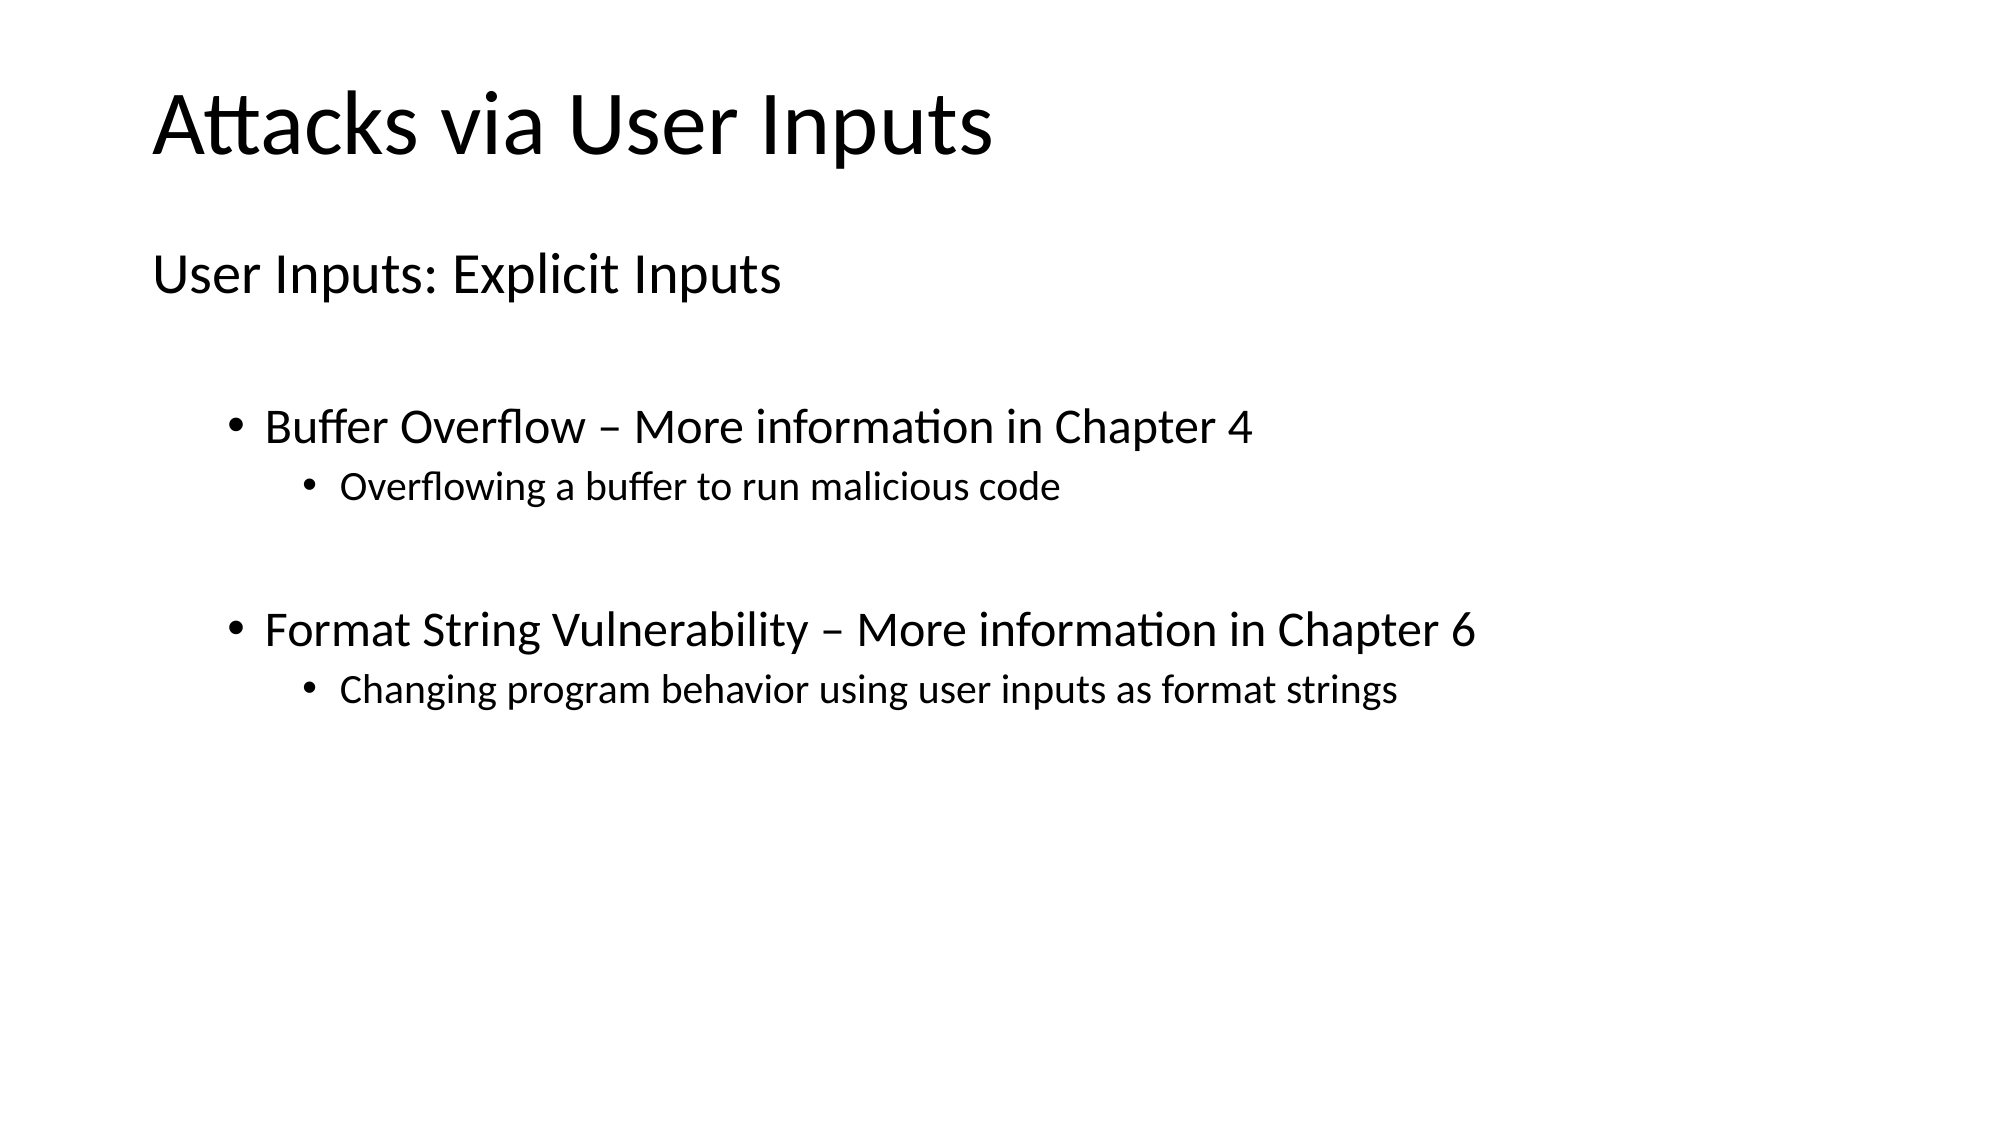

# Attacks via User Inputs
User Inputs: Explicit Inputs

Buffer Overflow – More information in Chapter 4
Overflowing a buffer to run malicious code

Format String Vulnerability – More information in Chapter 6
Changing program behavior using user inputs as format strings